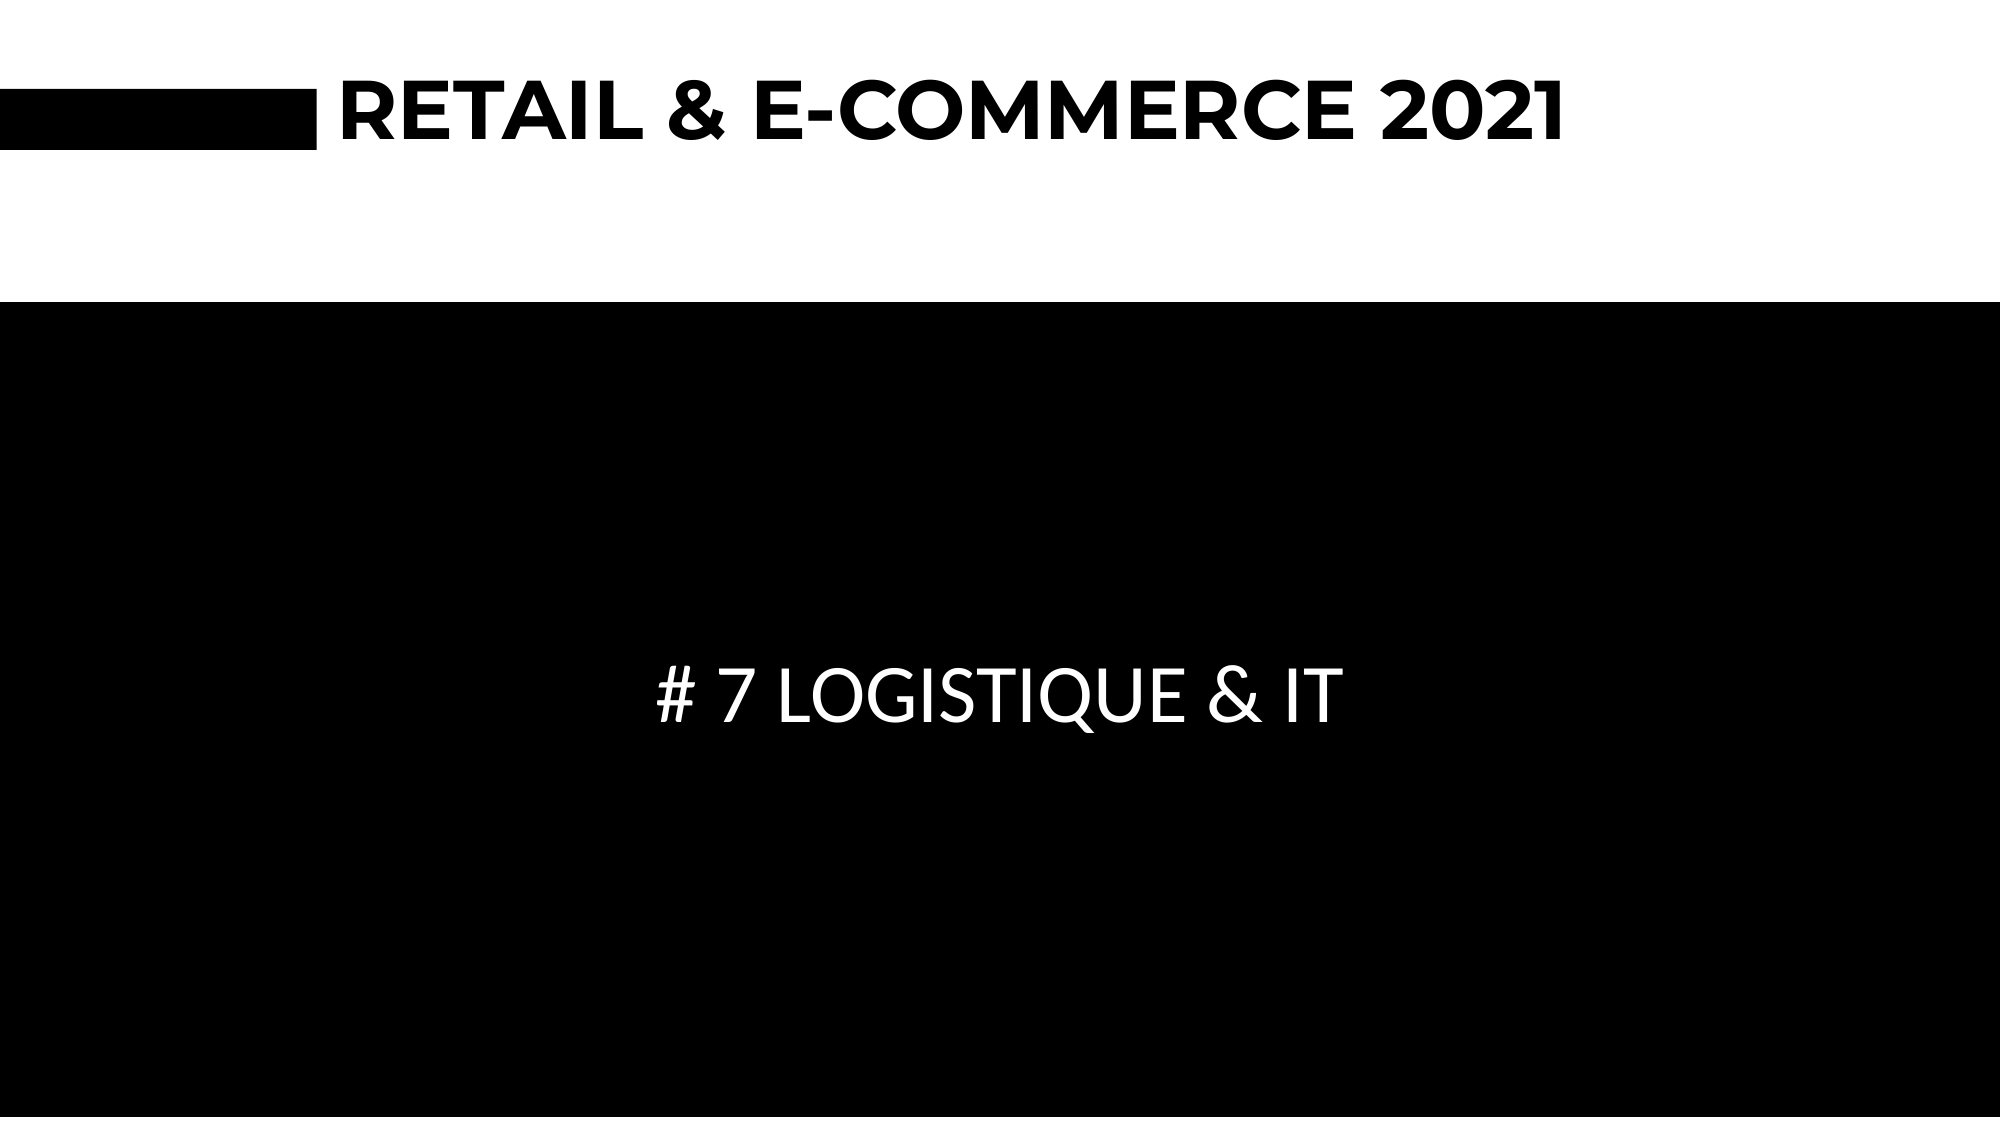

# RETAIL & E-COMMERCE 2021

# 7 LOGISTIQUE & IT